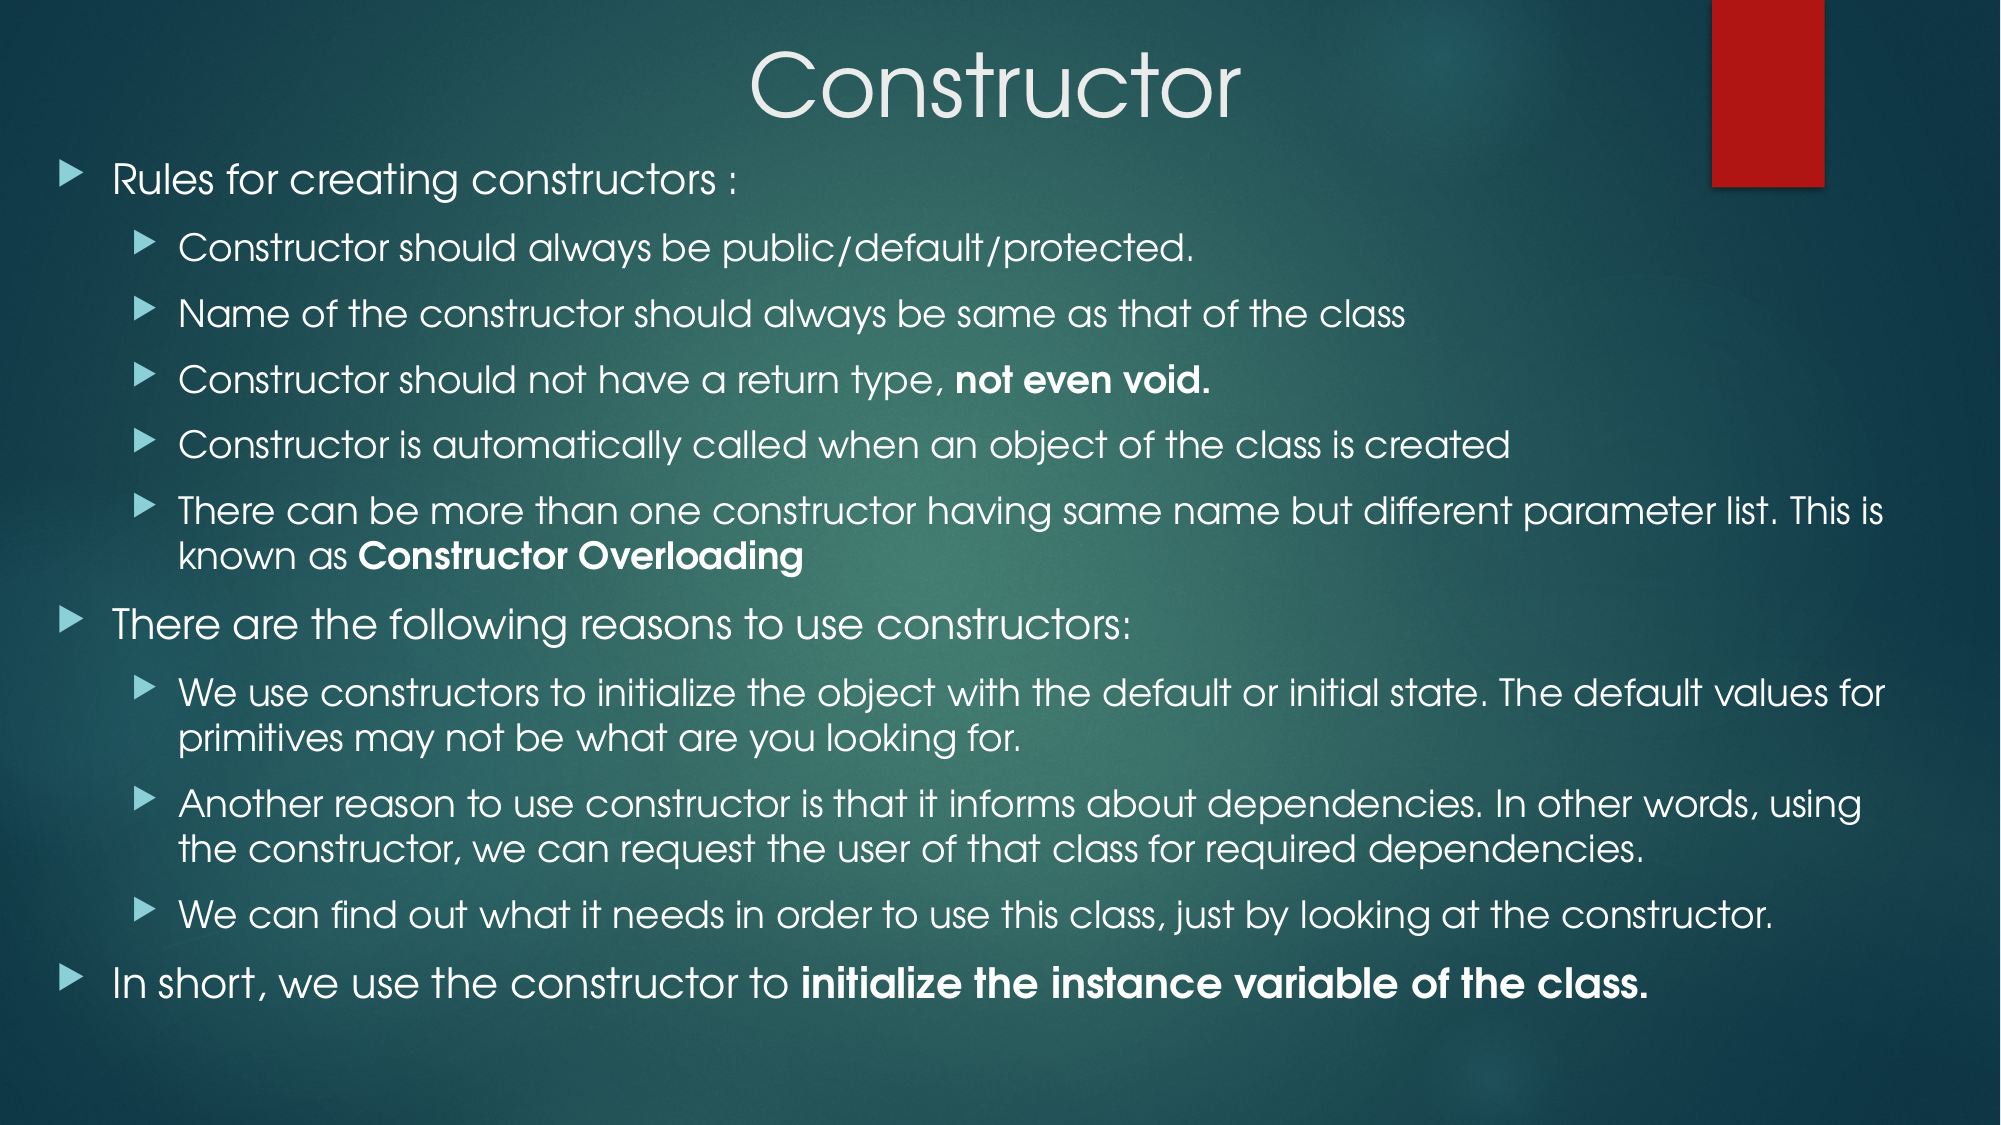

# Constructor
Rules for creating constructors :
Constructor should always be public/default/protected.
Name of the constructor should always be same as that of the class
Constructor should not have a return type, not even void.
Constructor is automatically called when an object of the class is created
There can be more than one constructor having same name but different parameter list. This is known as Constructor Overloading
There are the following reasons to use constructors:
We use constructors to initialize the object with the default or initial state. The default values for primitives may not be what are you looking for.
Another reason to use constructor is that it informs about dependencies. In other words, using the constructor, we can request the user of that class for required dependencies.
We can find out what it needs in order to use this class, just by looking at the constructor.
In short, we use the constructor to initialize the instance variable of the class.